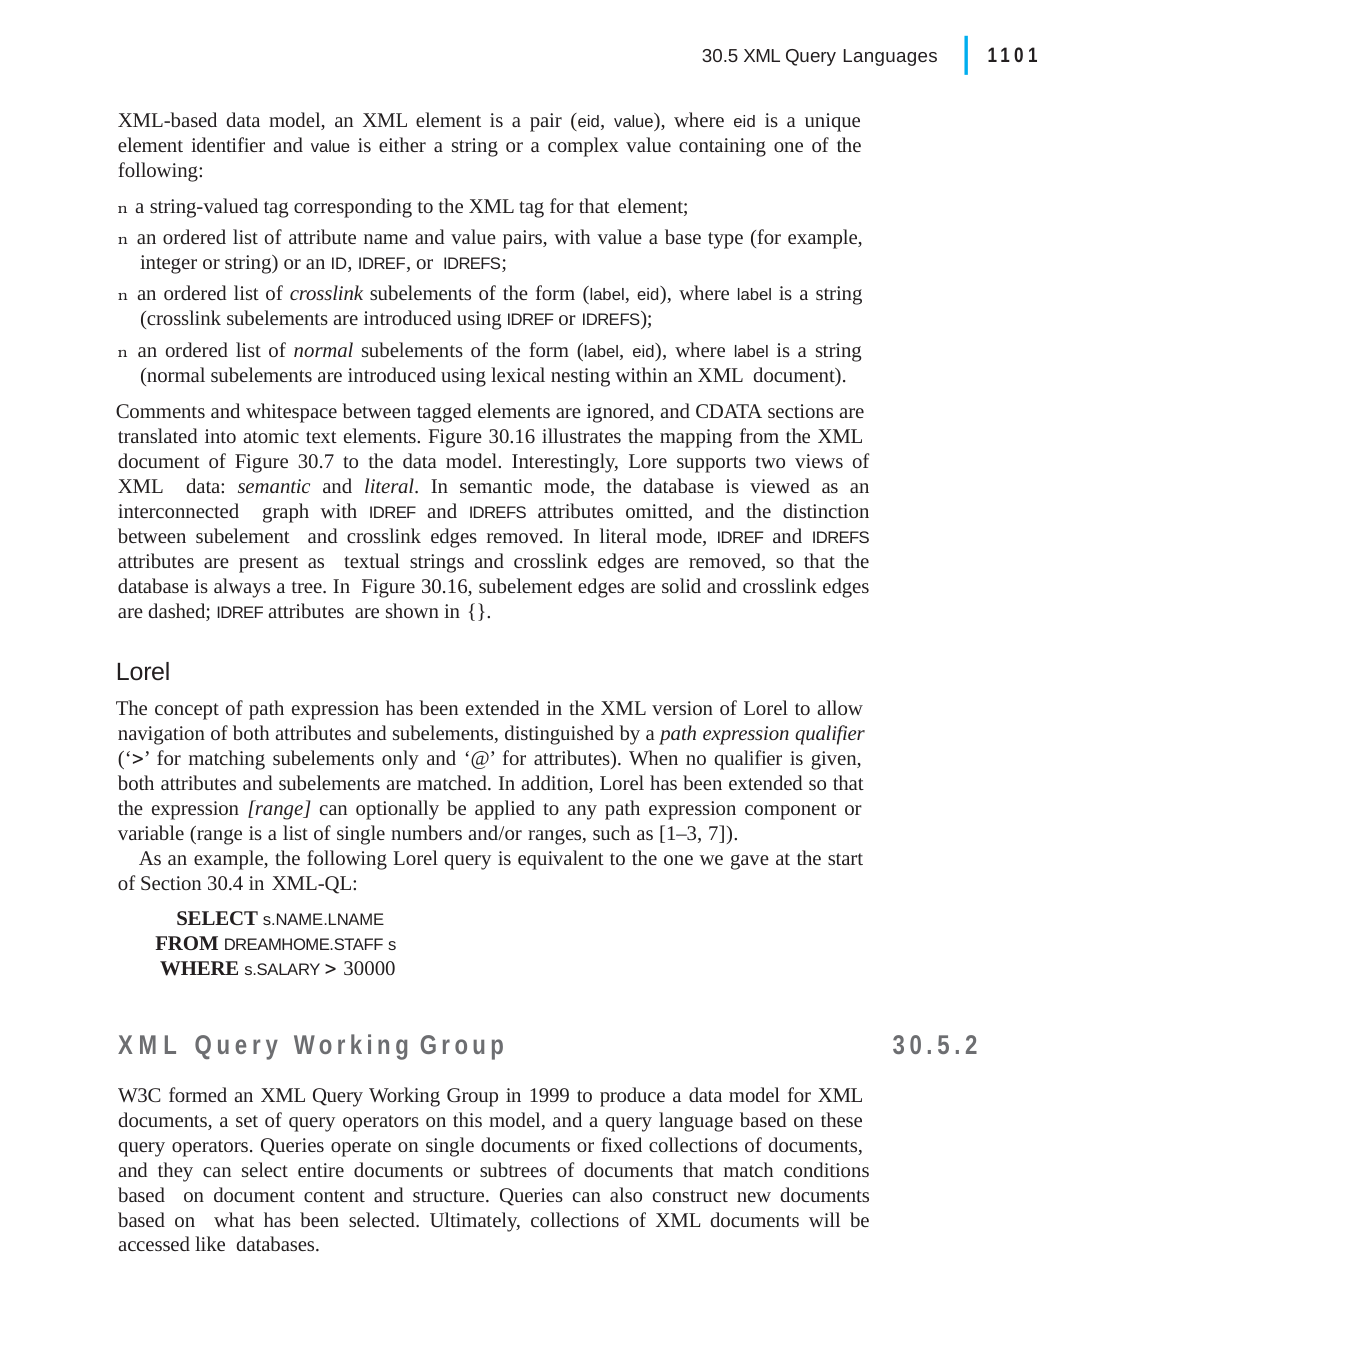

|
1101
30.5 XML Query Languages
XML-based data model, an XML element is a pair (eid, value), where eid is a unique  element identifier and value is either a string or a complex value containing one of the  following:
n a string-valued tag corresponding to the XML tag for that element;
n an ordered list of attribute name and value pairs, with value a base type (for example,  integer or string) or an ID, IDREF, or IDREFS;
n an ordered list of crosslink subelements of the form (label, eid), where label is a string  (crosslink subelements are introduced using IDREF or IDREFS);
n an ordered list of normal subelements of the form (label, eid), where label is a string  (normal subelements are introduced using lexical nesting within an XML document).
Comments and whitespace between tagged elements are ignored, and CDATA sections are  translated into atomic text elements. Figure 30.16 illustrates the mapping from the XML  document of Figure 30.7 to the data model. Interestingly, Lore supports two views of XML  data: semantic and literal. In semantic mode, the database is viewed as an interconnected  graph with IDREF and IDREFS attributes omitted, and the distinction between subelement  and crosslink edges removed. In literal mode, IDREF and IDREFS attributes are present as  textual strings and crosslink edges are removed, so that the database is always a tree. In  Figure 30.16, subelement edges are solid and crosslink edges are dashed; IDREF attributes  are shown in {}.

Lorel
The concept of path expression has been extended in the XML version of Lorel to allow  navigation of both attributes and subelements, distinguished by a path expression qualifier  (‘>’ for matching subelements only and ‘@’ for attributes). When no qualifier is given,  both attributes and subelements are matched. In addition, Lorel has been extended so that  the expression [range] can optionally be applied to any path expression component or  variable (range is a list of single numbers and/or ranges, such as [1–3, 7]).
As an example, the following Lorel query is equivalent to the one we gave at the start  of Section 30.4 in XML-QL:
SELECT s.NAME.LNAME  FROM DREAMHOME.STAFF s  WHERE s.SALARY > 30000
XML Query Working Group
W3C formed an XML Query Working Group in 1999 to produce a data model for XML  documents, a set of query operators on this model, and a query language based on these  query operators. Queries operate on single documents or fixed collections of documents,  and they can select entire documents or subtrees of documents that match conditions based  on document content and structure. Queries can also construct new documents based on  what has been selected. Ultimately, collections of XML documents will be accessed like  databases.
30.5.2